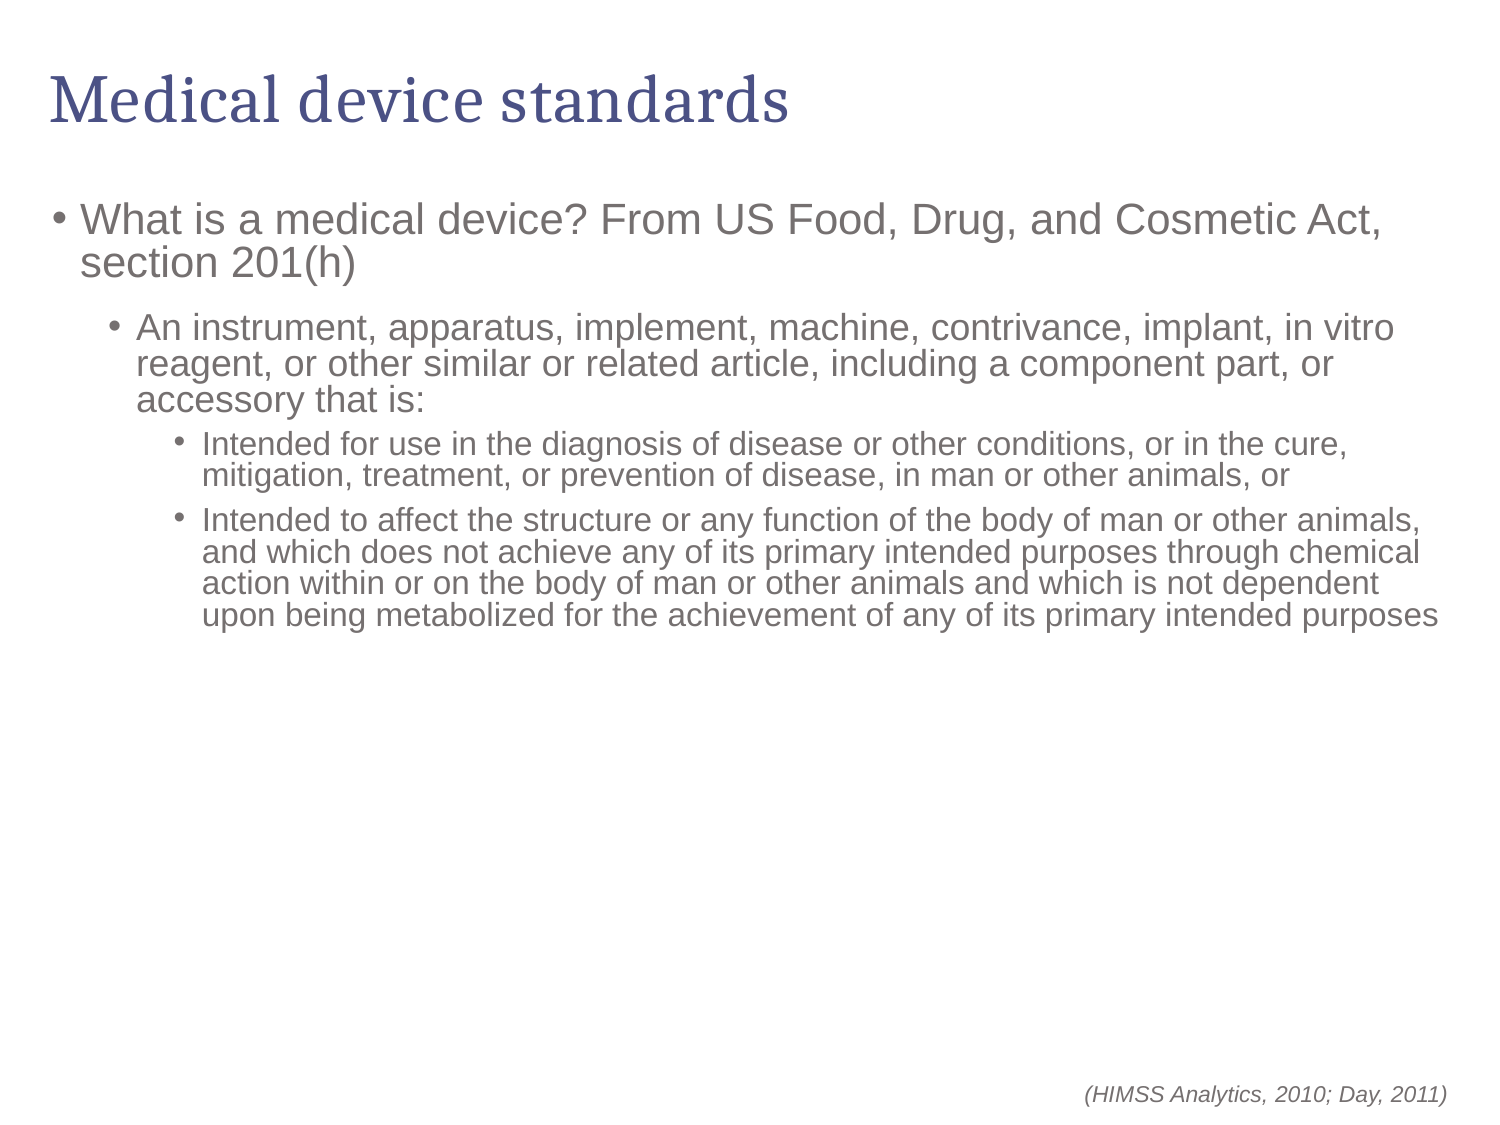

# Medical device standards
What is a medical device? From US Food, Drug, and Cosmetic Act, section 201(h)
An instrument, apparatus, implement, machine, contrivance, implant, in vitro reagent, or other similar or related article, including a component part, or accessory that is:
Intended for use in the diagnosis of disease or other conditions, or in the cure, mitigation, treatment, or prevention of disease, in man or other animals, or
Intended to affect the structure or any function of the body of man or other animals, and which does not achieve any of its primary intended purposes through chemical action within or on the body of man or other animals and which is not dependent upon being metabolized for the achievement of any of its primary intended purposes
(HIMSS Analytics, 2010; Day, 2011)